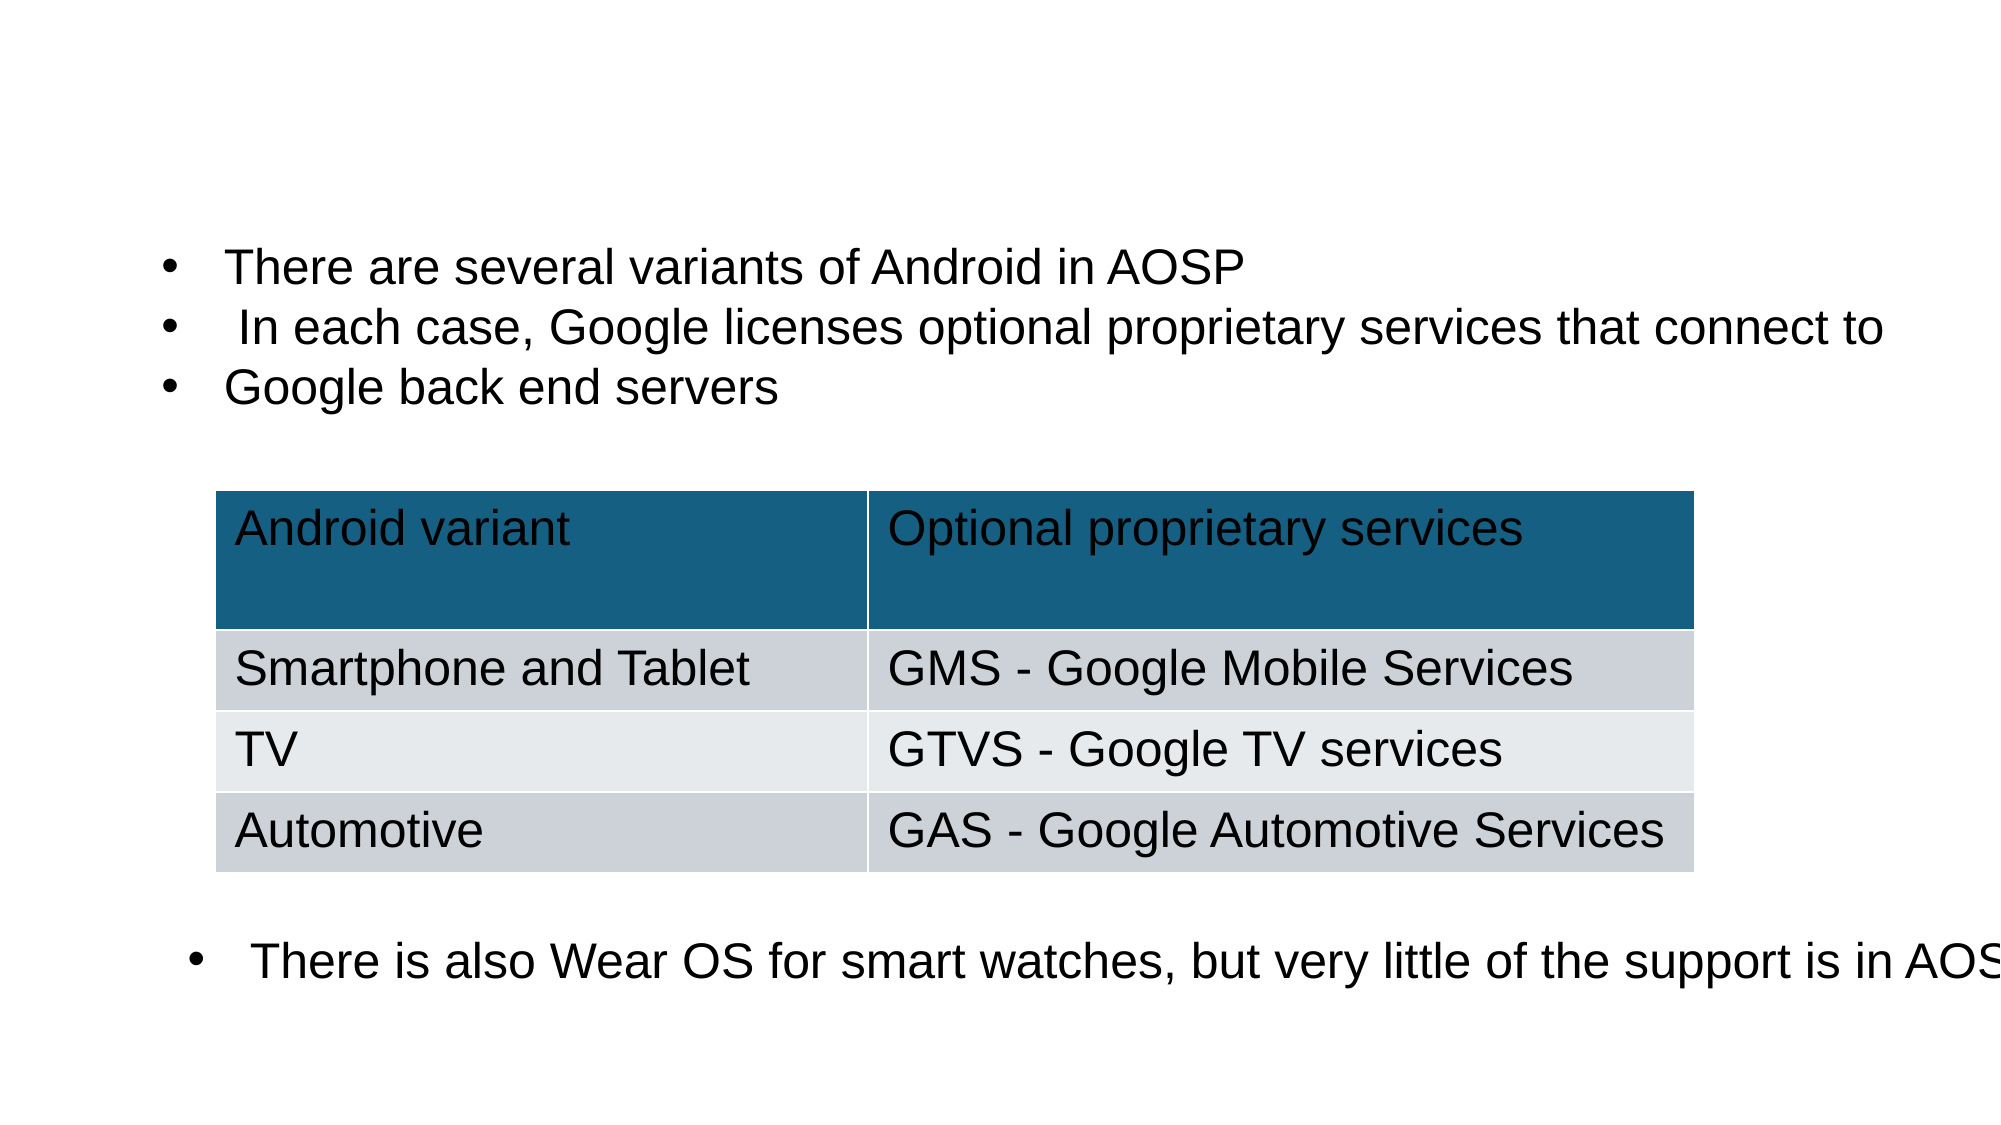

There are several variants of Android in AOSP
 In each case, Google licenses optional proprietary services that connect to
Google back end servers

| Android variant | Optional proprietary services |
| --- | --- |
| Smartphone and Tablet | GMS - Google Mobile Services |
| TV | GTVS - Google TV services |
| Automotive | GAS - Google Automotive Services |
There is also Wear OS for smart watches, but very little of the support is in AOSP